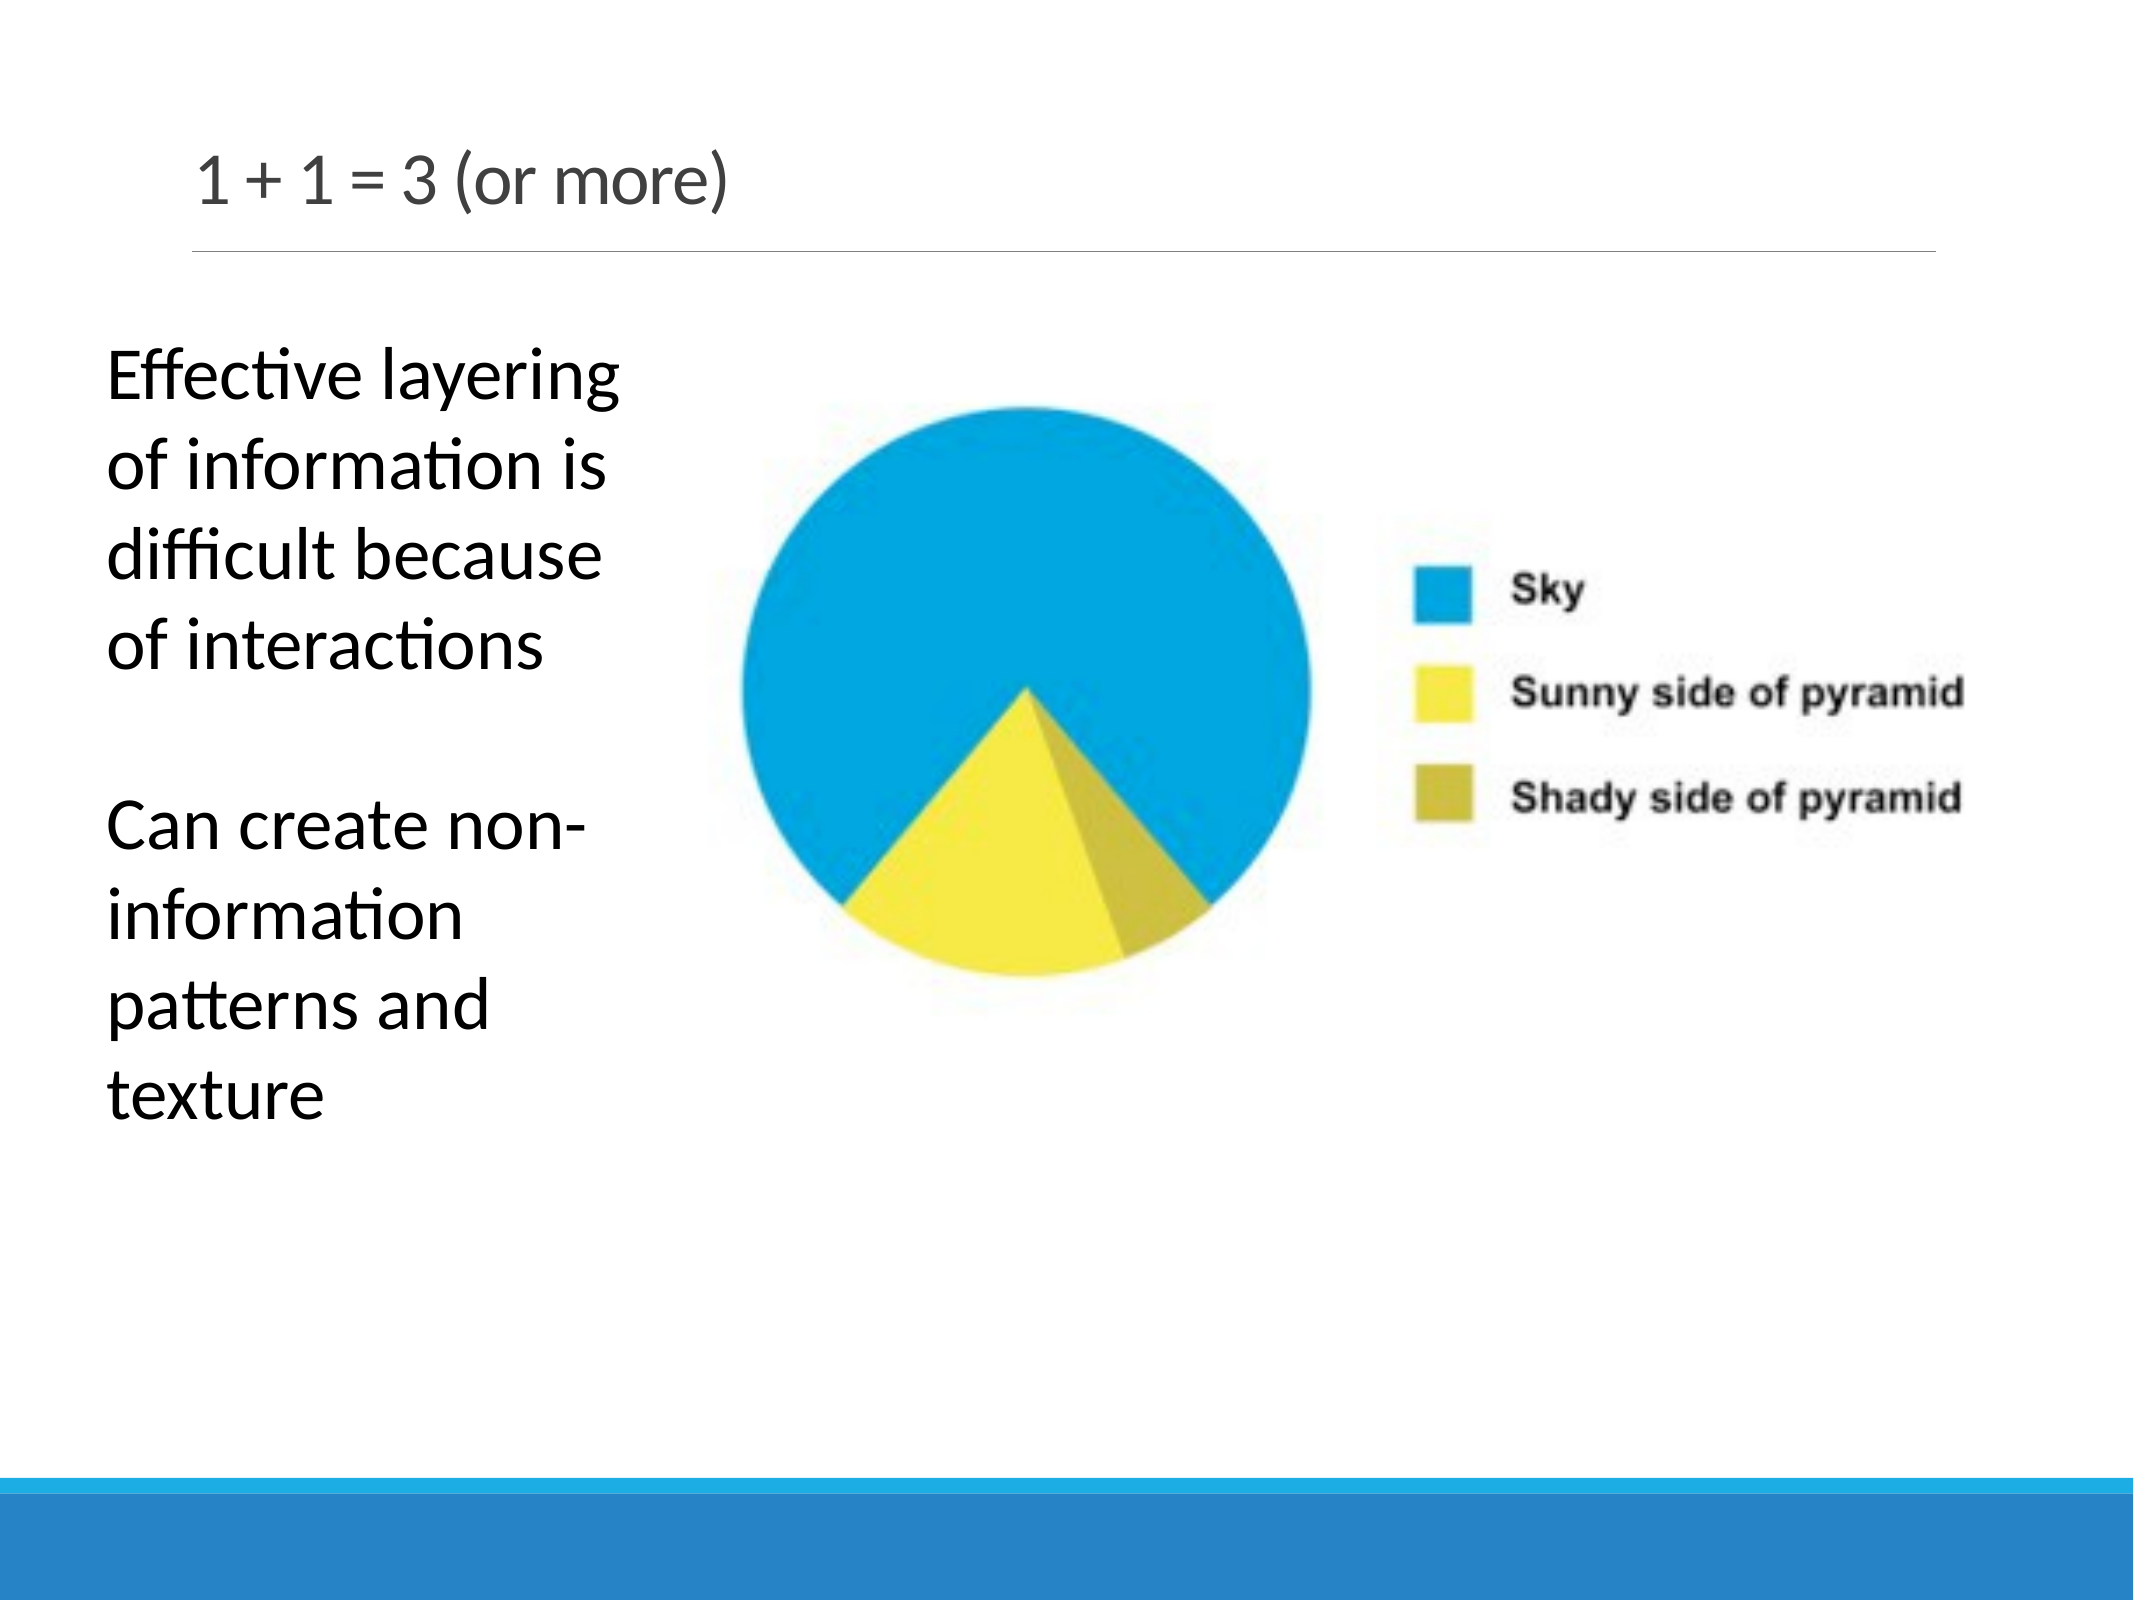

# 1 + 1 = 3 (or more)
Effective layering of information is difficult because of interactions

Can create non-information patterns and texture